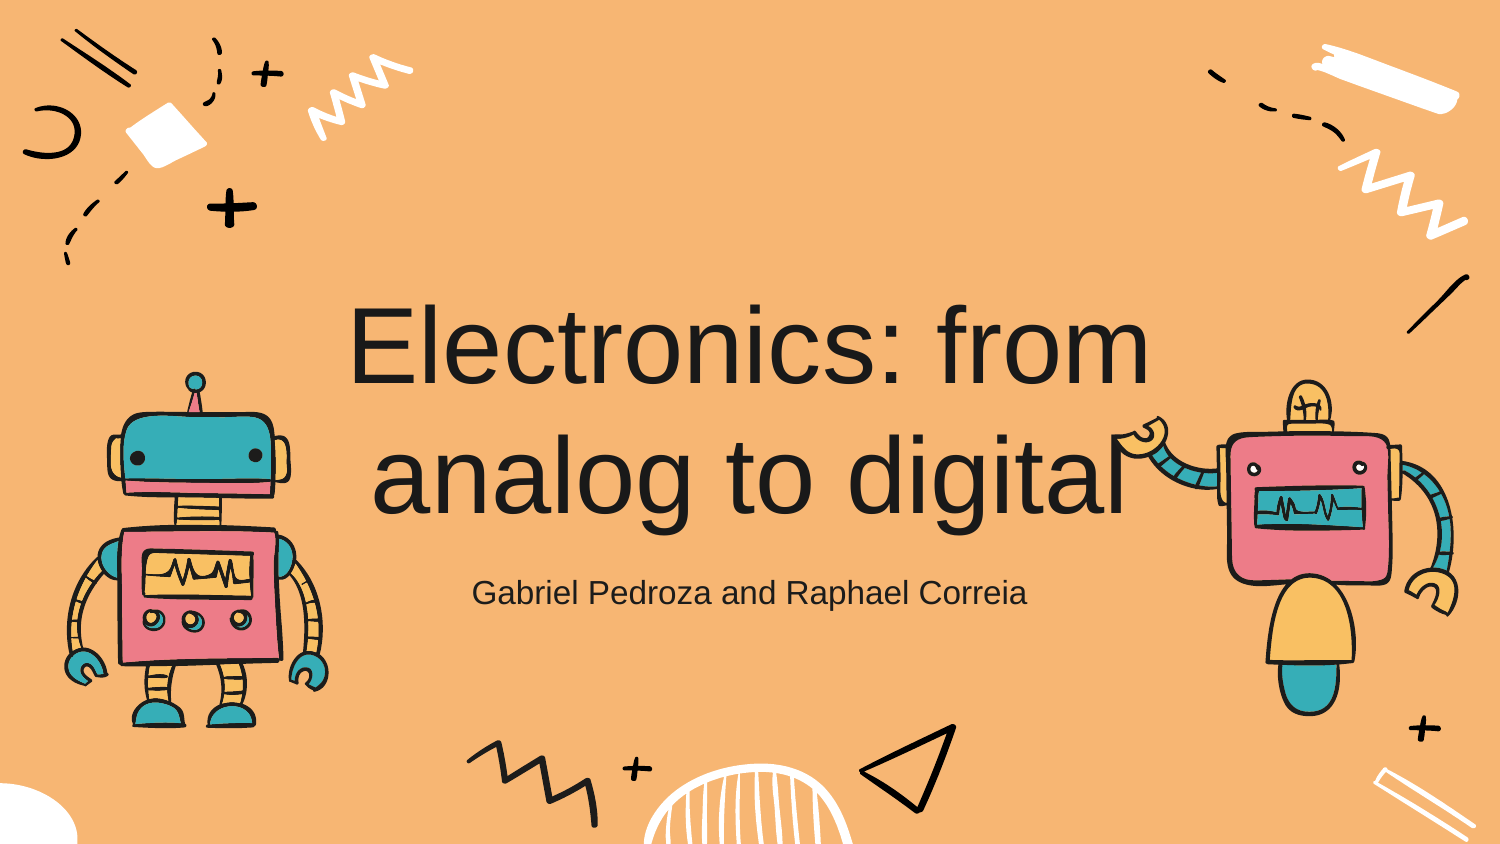

# Electronics: from analog to digital

Gabriel Pedroza and Raphael Correia